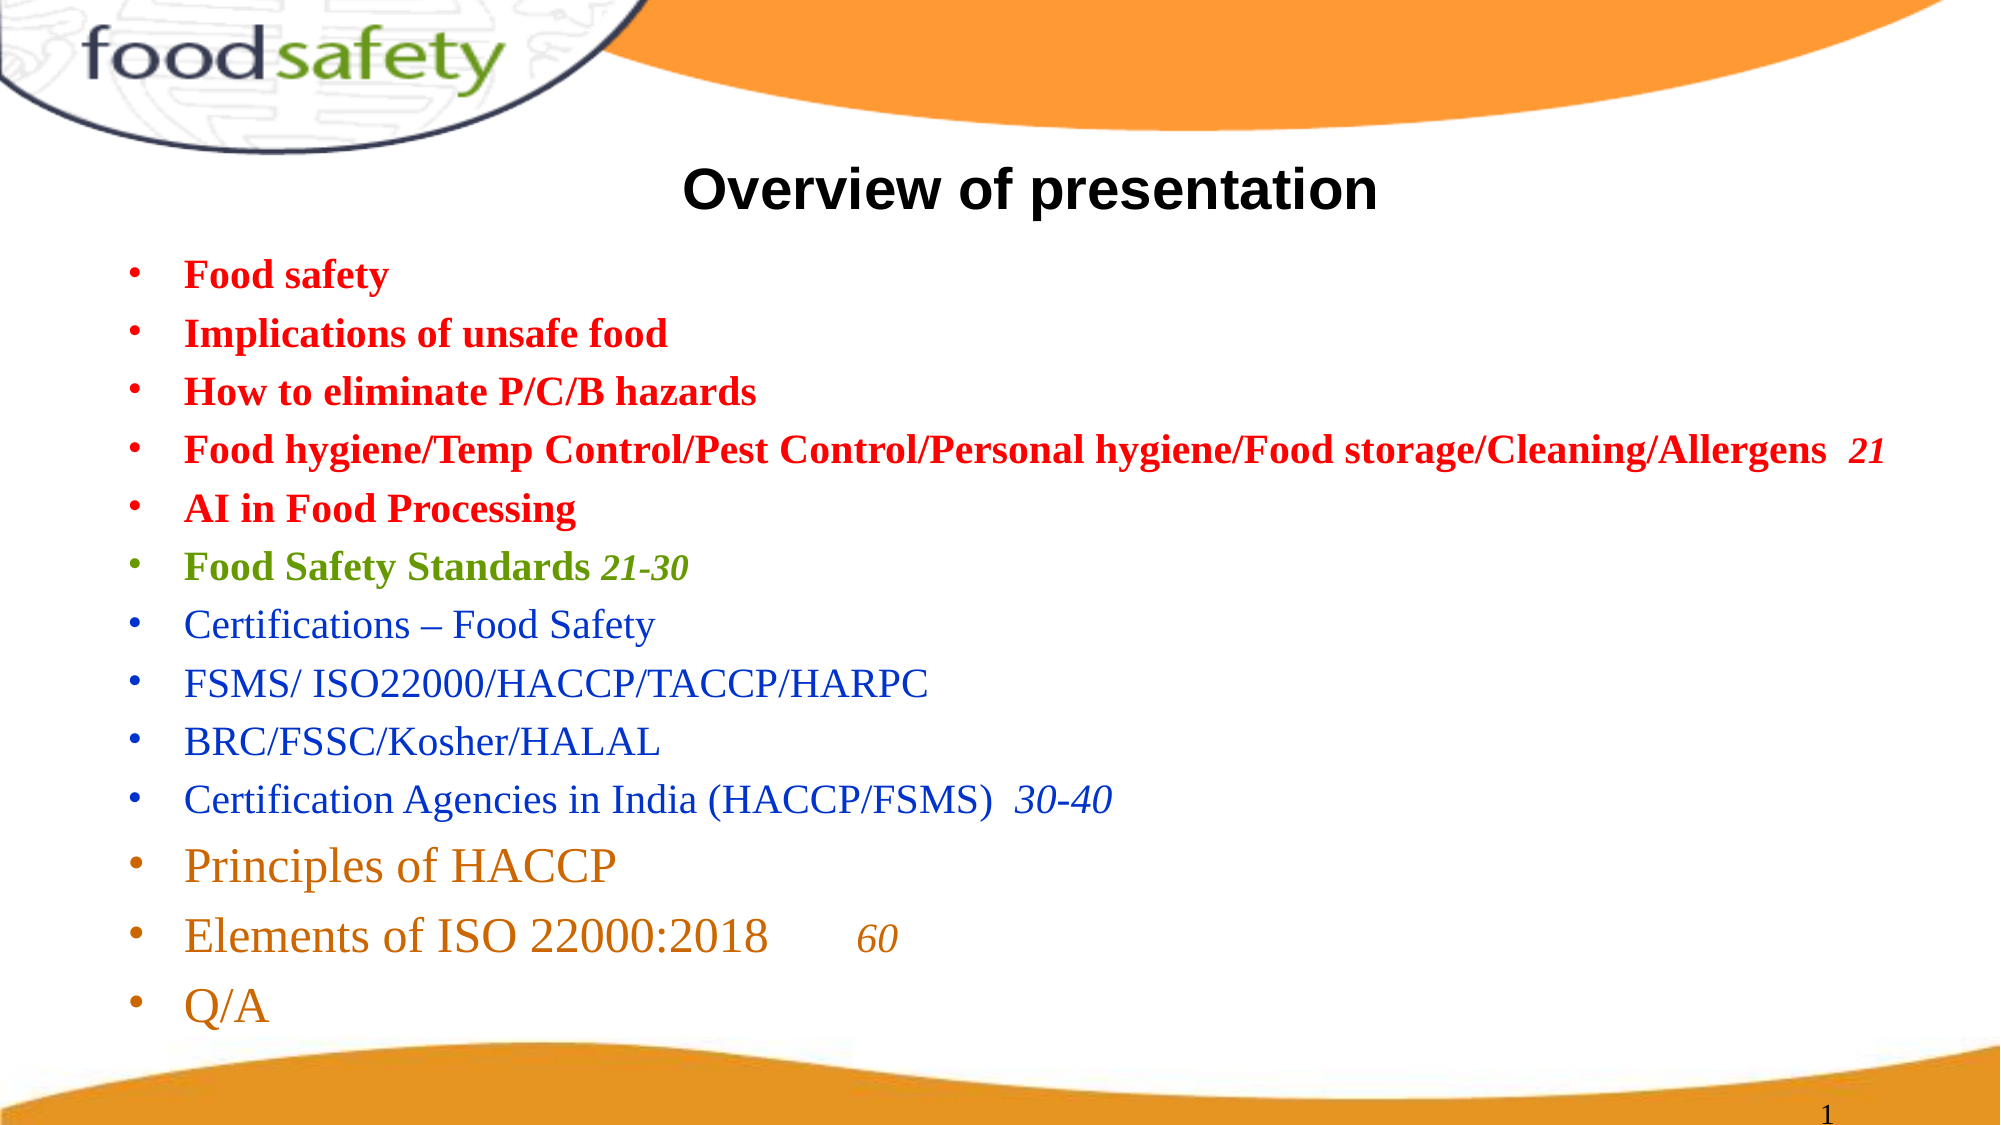

# Overview of presentation
Food safety
Implications of unsafe food
How to eliminate P/C/B hazards
Food hygiene/Temp Control/Pest Control/Personal hygiene/Food storage/Cleaning/Allergens  21
AI in Food Processing
Food Safety Standards 21-30
Certifications – Food Safety
FSMS/ ISO22000/HACCP/TACCP/HARPC
BRC/FSSC/Kosher/HALAL
Certification Agencies in India (HACCP/FSMS)  30-40
Principles of HACCP
Elements of ISO 22000:2018       60
Q/A
1